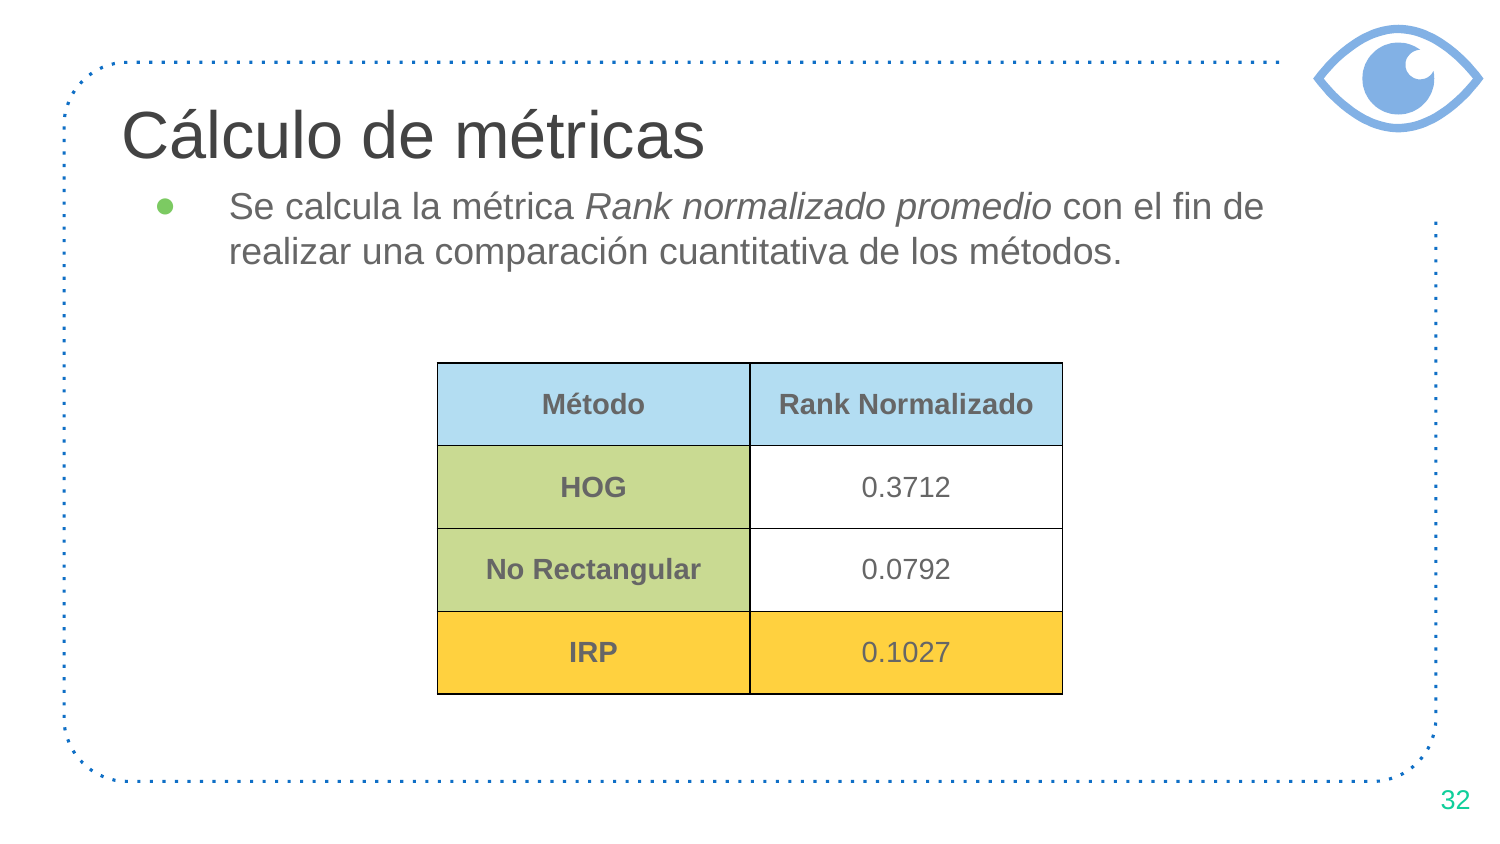

# Cálculo de métricas
Se calcula la métrica Rank normalizado promedio con el fin de realizar una comparación cuantitativa de los métodos.

| Método | Rank Normalizado |
| --- | --- |
| HOG | 0.3712 |
| No Rectangular | 0.0792 |
| IRP | 0.1027 |
32